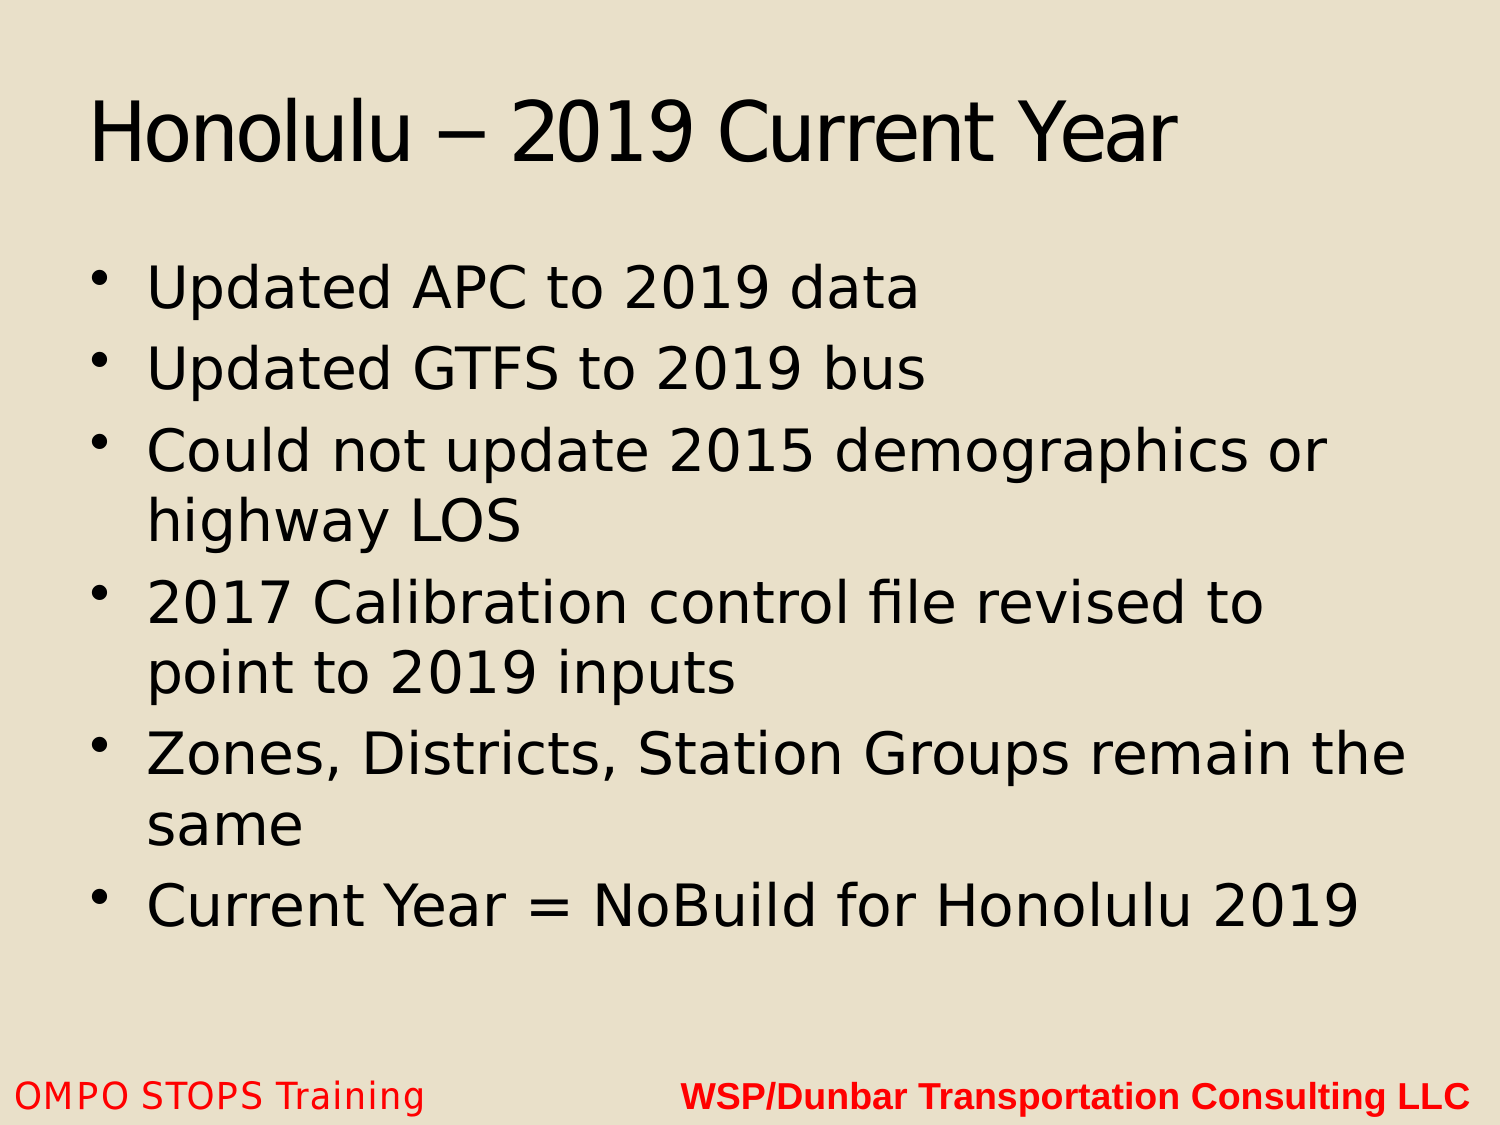

# Honolulu – 2019 Current Year
Updated APC to 2019 data
Updated GTFS to 2019 bus
Could not update 2015 demographics or highway LOS
2017 Calibration control file revised to point to 2019 inputs
Zones, Districts, Station Groups remain the same
Current Year = NoBuild for Honolulu 2019

OMPO STOPS Training                       WSP/Dunbar Transportation Consulting LLC